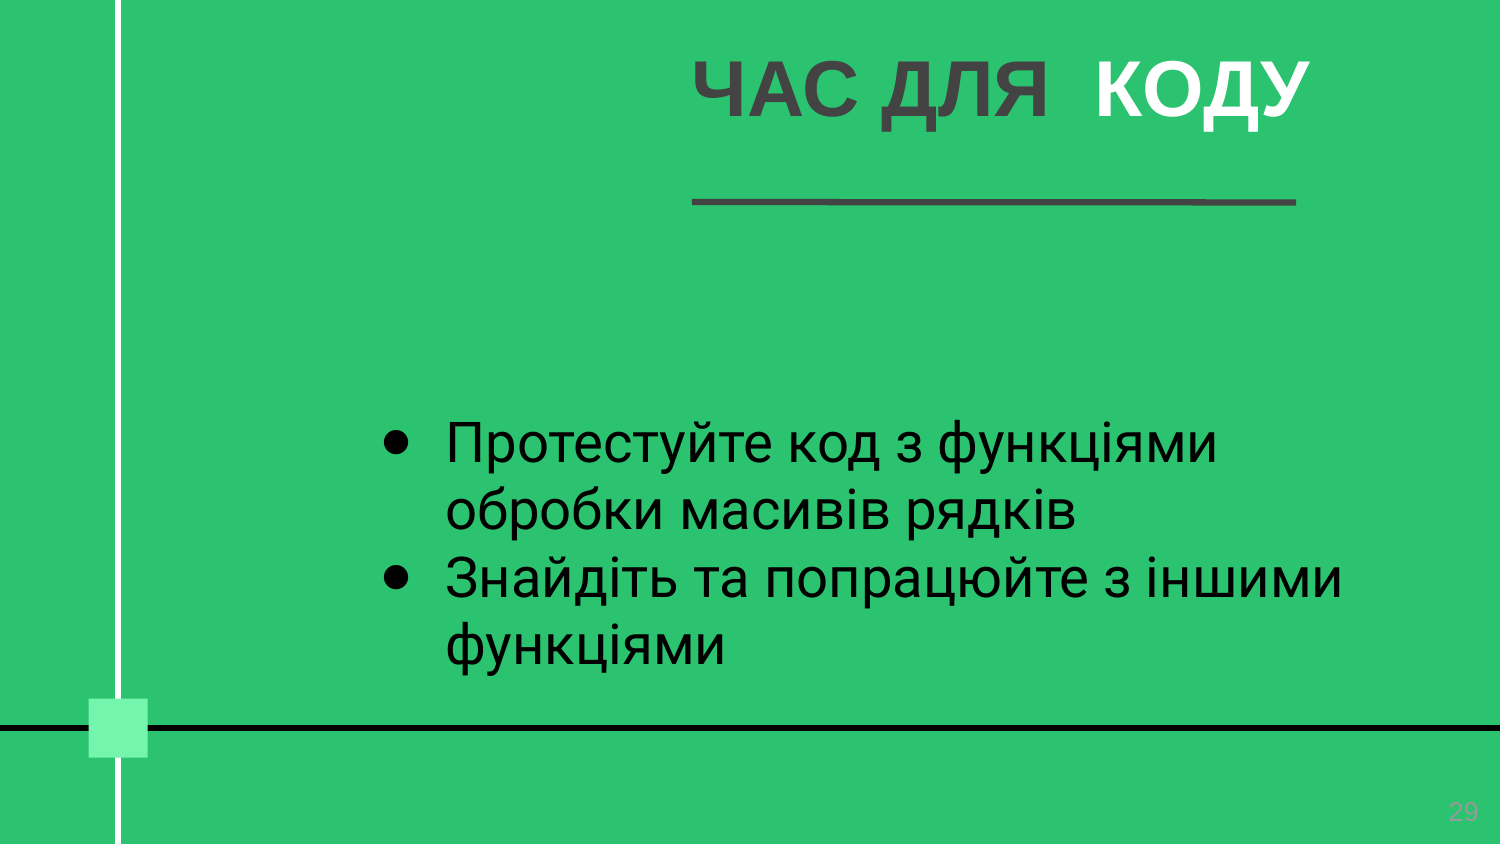

# ЧАС ДЛЯ  КОДУ
Протестуйте код з функціями обробки масивів рядків
Знайдіть та попрацюйте з іншими функціями
29